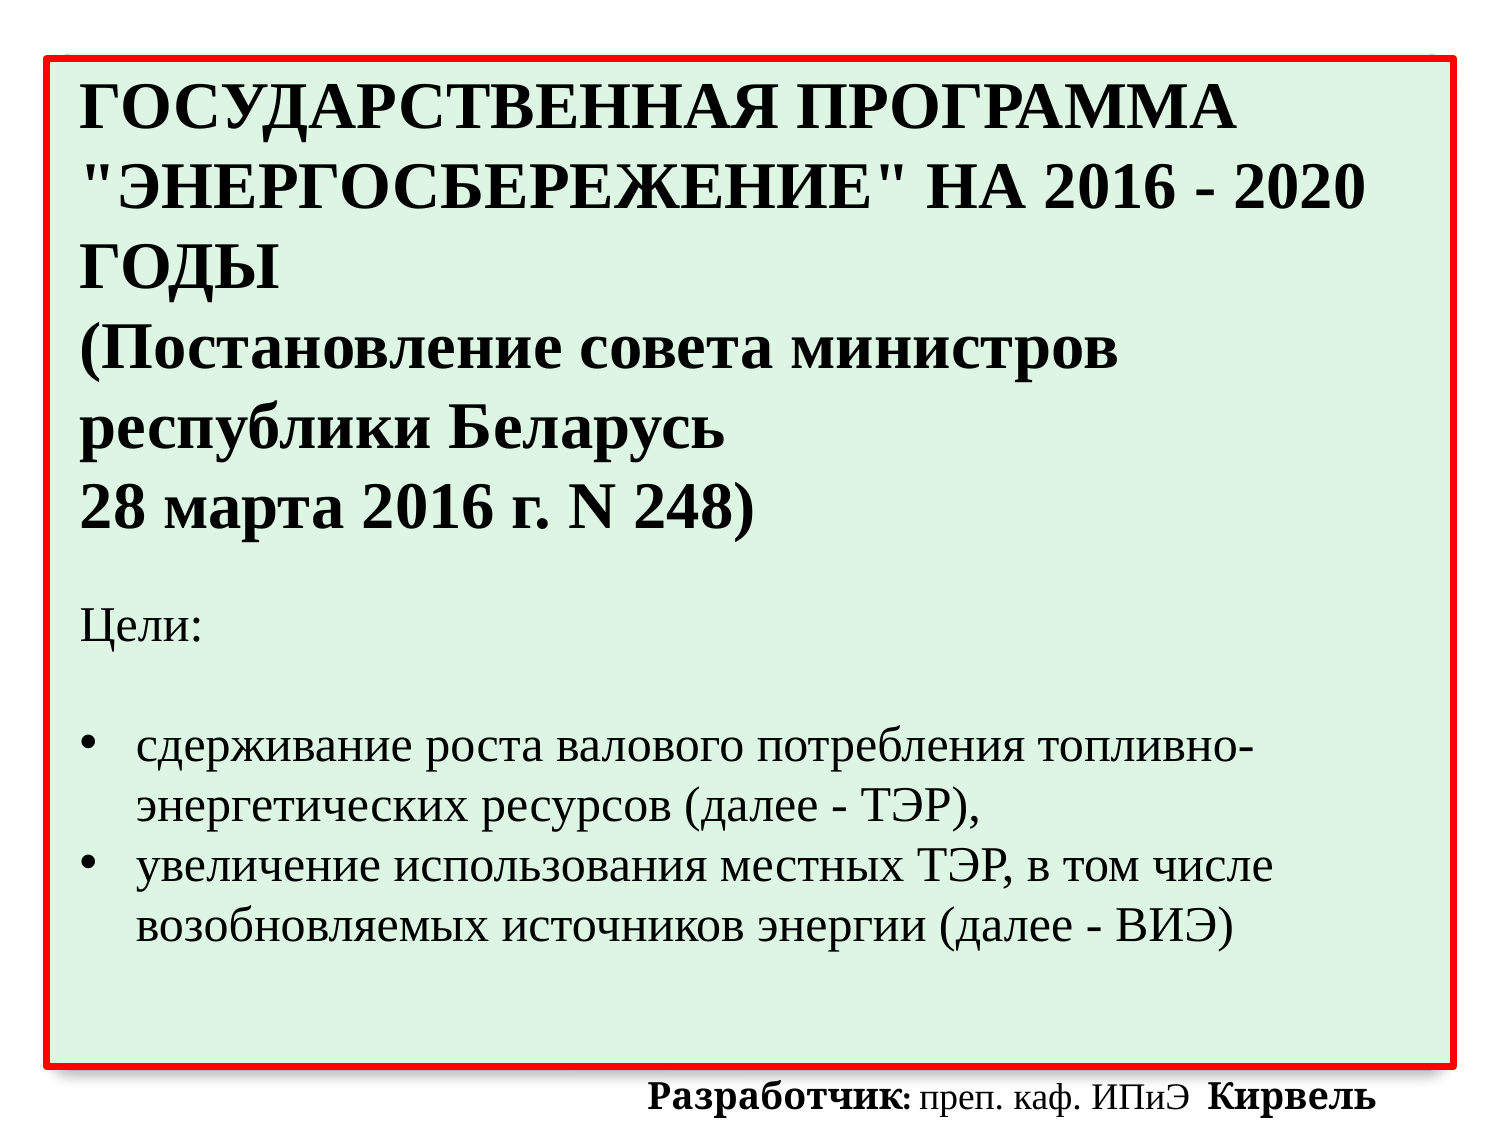

ГОСУДАРСТВЕННАЯ ПРОГРАММА "ЭНЕРГОСБЕРЕЖЕНИЕ" НА 2016 - 2020 ГОДЫ
(Постановление совета министров республики Беларусь
28 марта 2016 г. N 248)

Цели:

сдерживание роста валового потребления топливно-энергетических ресурсов (далее - ТЭР),
увеличение использования местных ТЭР, в том числе возобновляемых источников энергии (далее - ВИЭ)

Разработчик: преп. каф. ИПиЭ  Кирвель П.И.